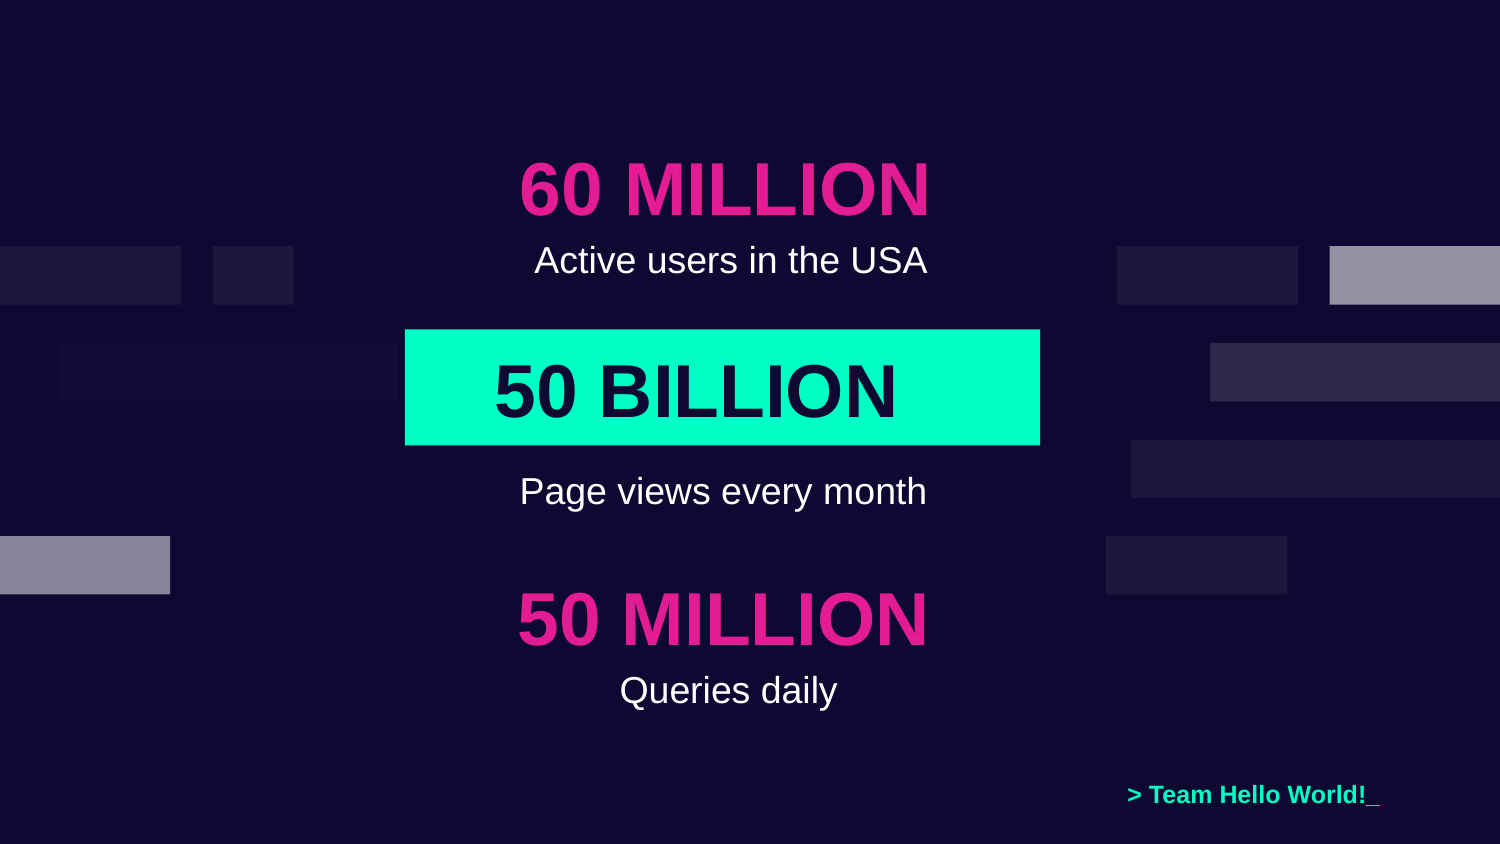

# 60 MILLION
Active users in the USA
50 BILLION
Page views every month
50 MILLION
Queries daily
> Team Hello World!_